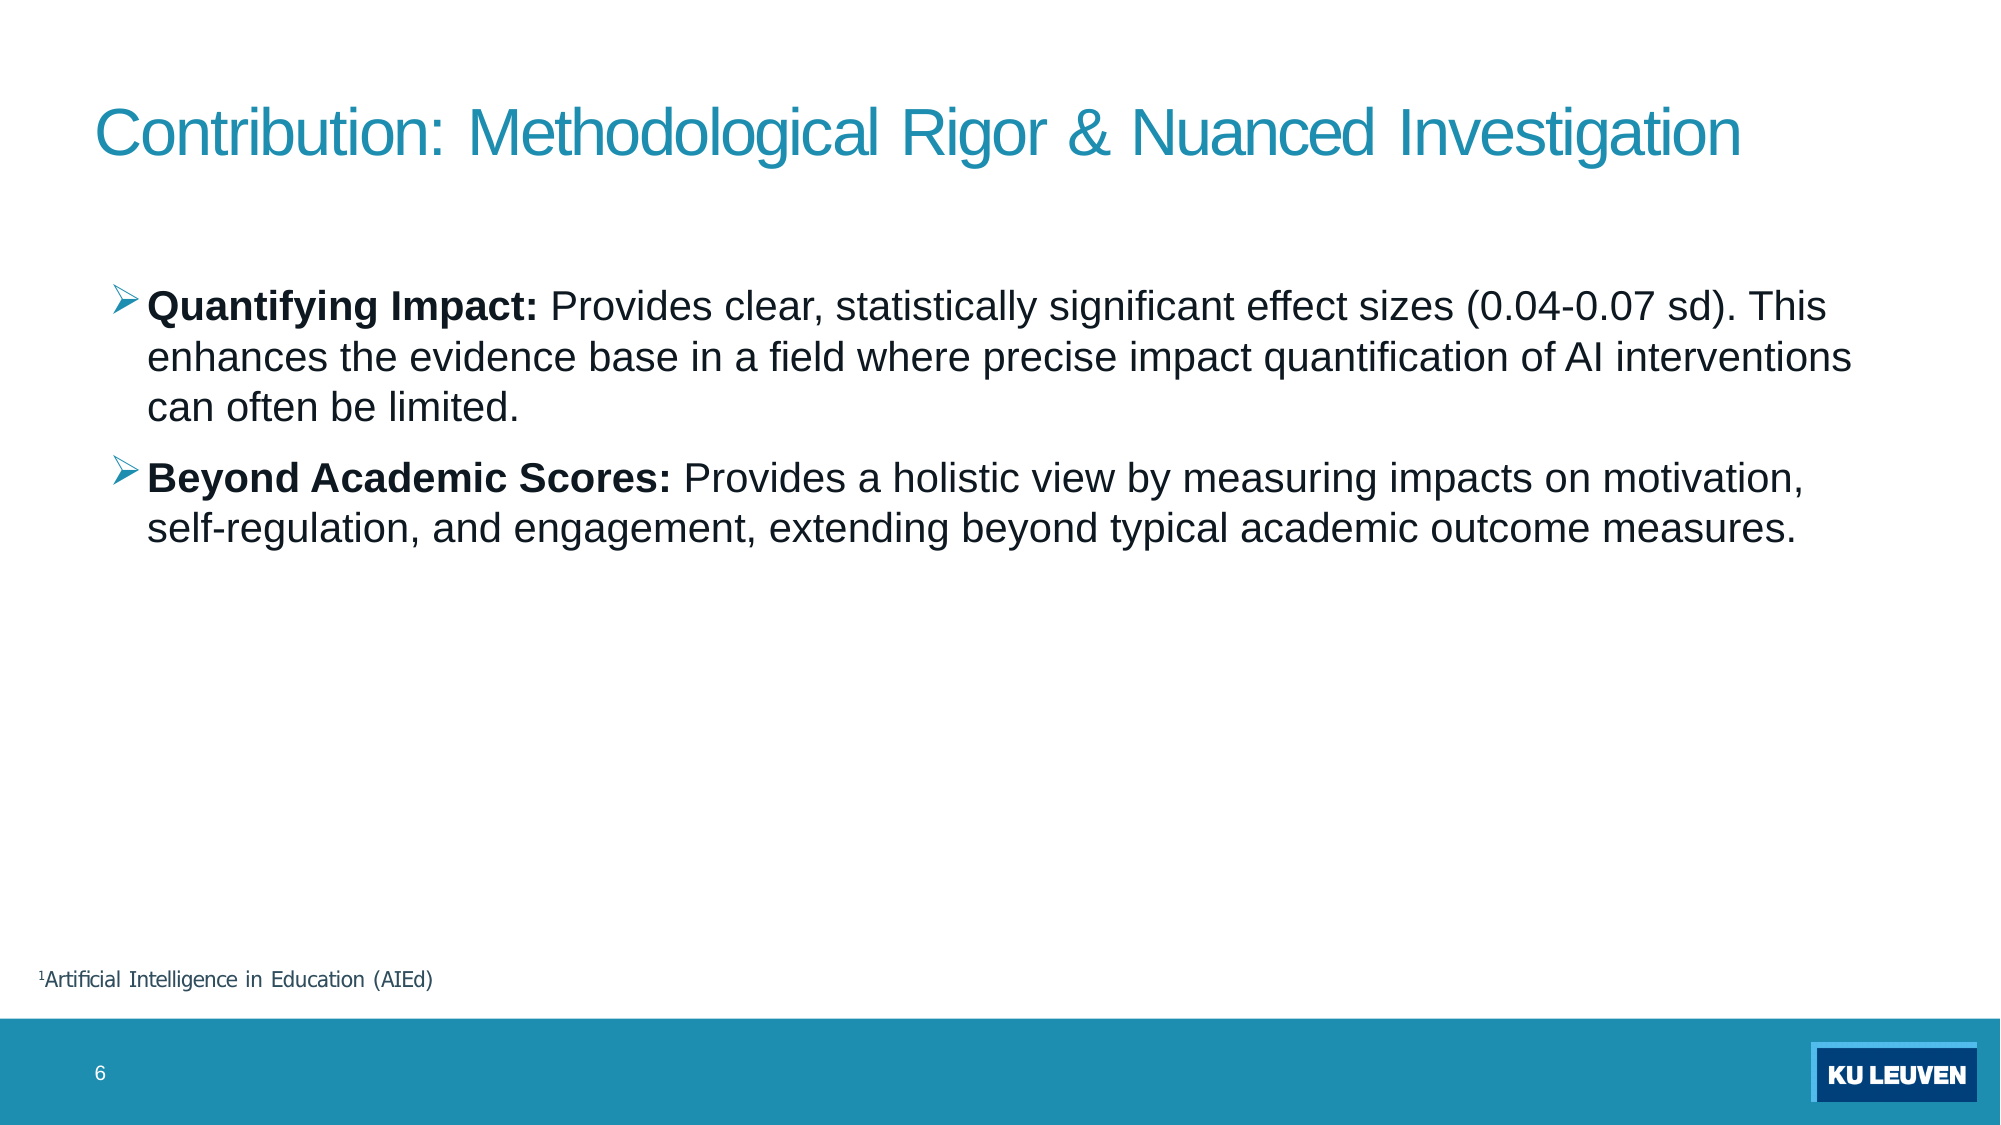

# Contribution: Methodological Rigor & Nuanced Investigation
Quantifying Impact: Provides clear, statistically significant effect sizes (0.04-0.07 sd). This enhances the evidence base in a field where precise impact quantification of AI interventions can often be limited.
Beyond Academic Scores: Provides a holistic view by measuring impacts on motivation, self-regulation, and engagement, extending beyond typical academic outcome measures.
1Artificial Intelligence in Education (AIEd)

6